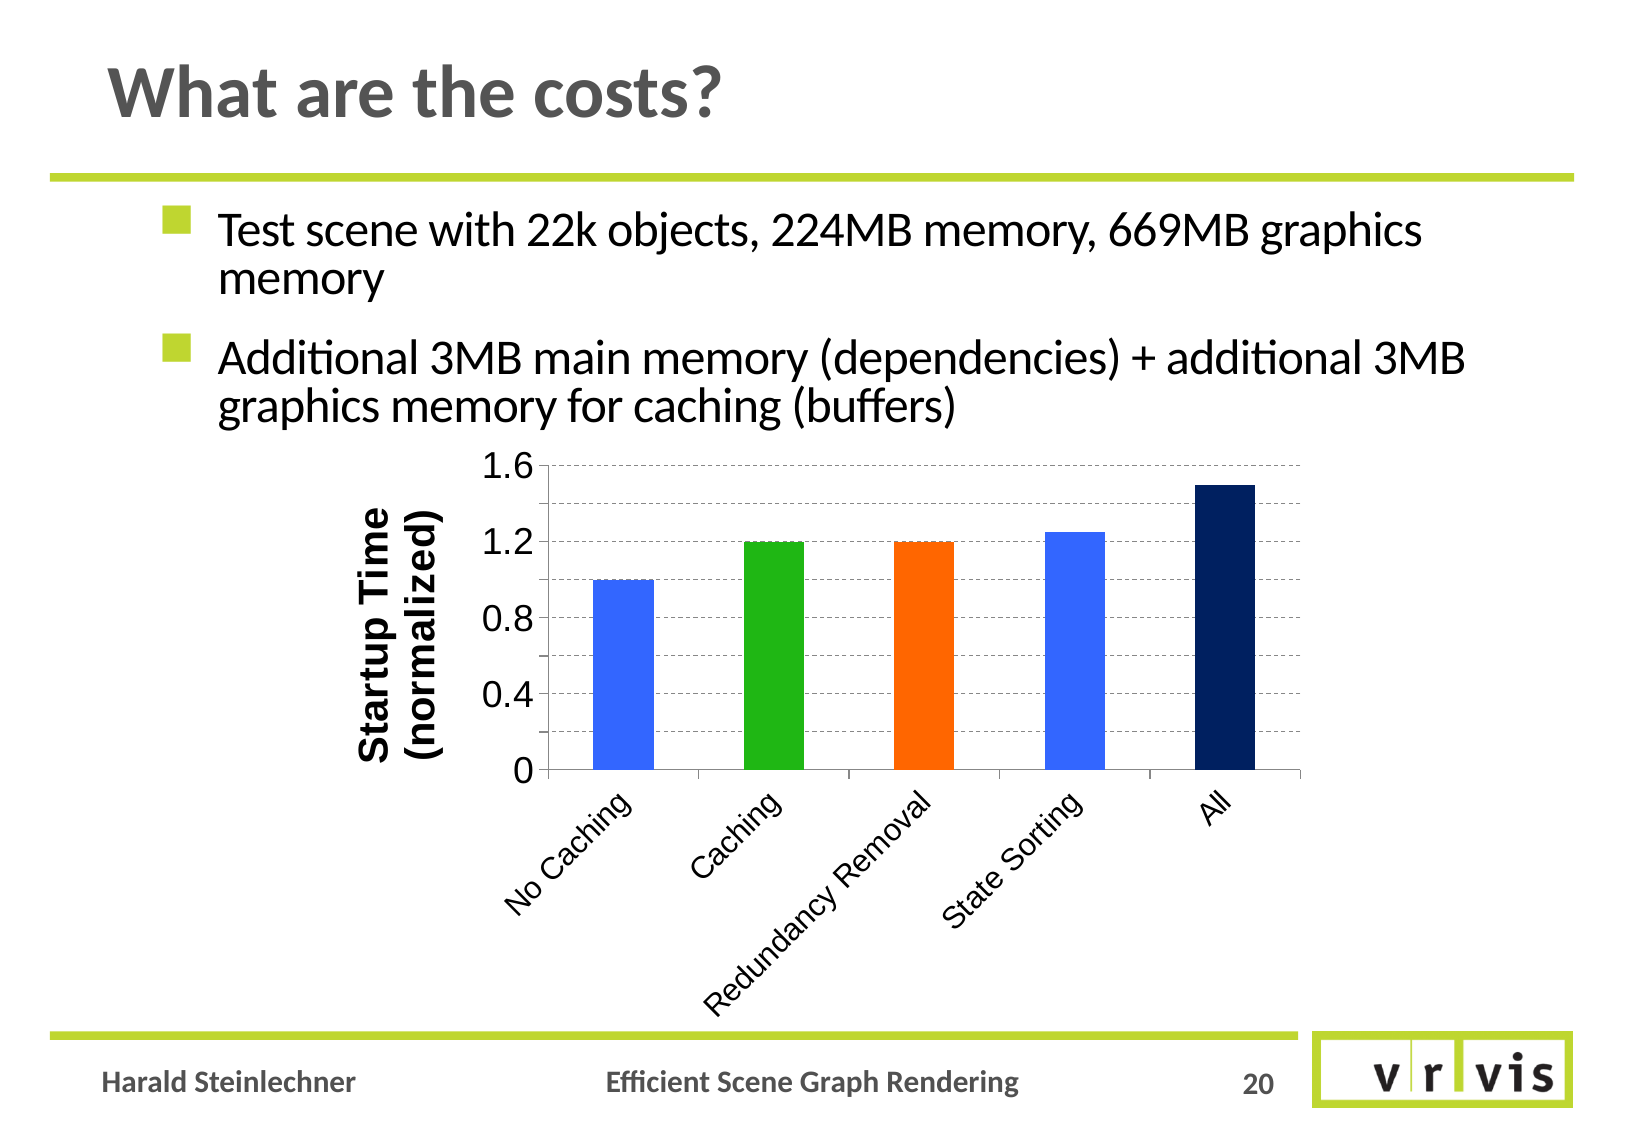

# What are the costs?
Test scene with 22k objects, 224MB memory, 669MB graphics memory
Additional 3MB main memory (dependencies) + additional 3MB graphics memory for caching (buffers)

### Chart

| Category |  |
|---|---|
| No Caching | 1.0 |
| Caching | 1.2 |
| Redundancy Removal | 1.2 |
| State Sorting | 1.25 |
| All | 1.5 |
20